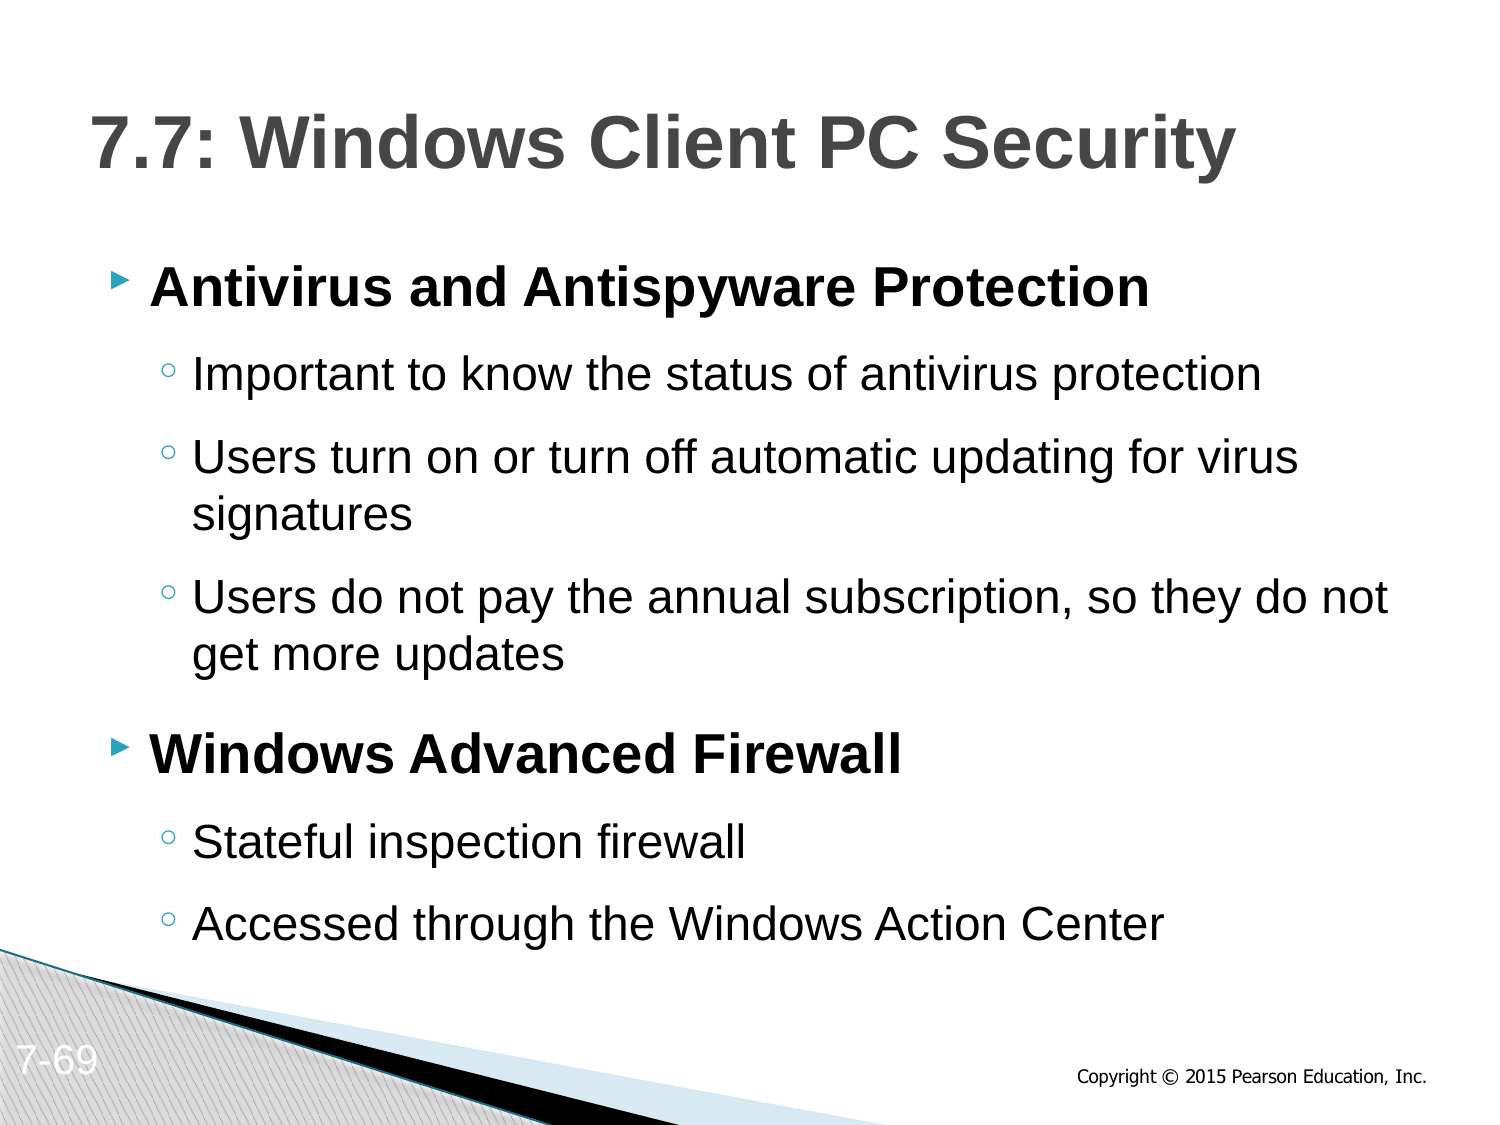

# 7.7: Windows Client PC Security
Antivirus and Antispyware Protection
Important to know the status of antivirus protection
Users turn on or turn off automatic updating for virus signatures
Users do not pay the annual subscription, so they do not get more updates
Windows Advanced Firewall
Stateful inspection firewall
Accessed through the Windows Action Center

7-69